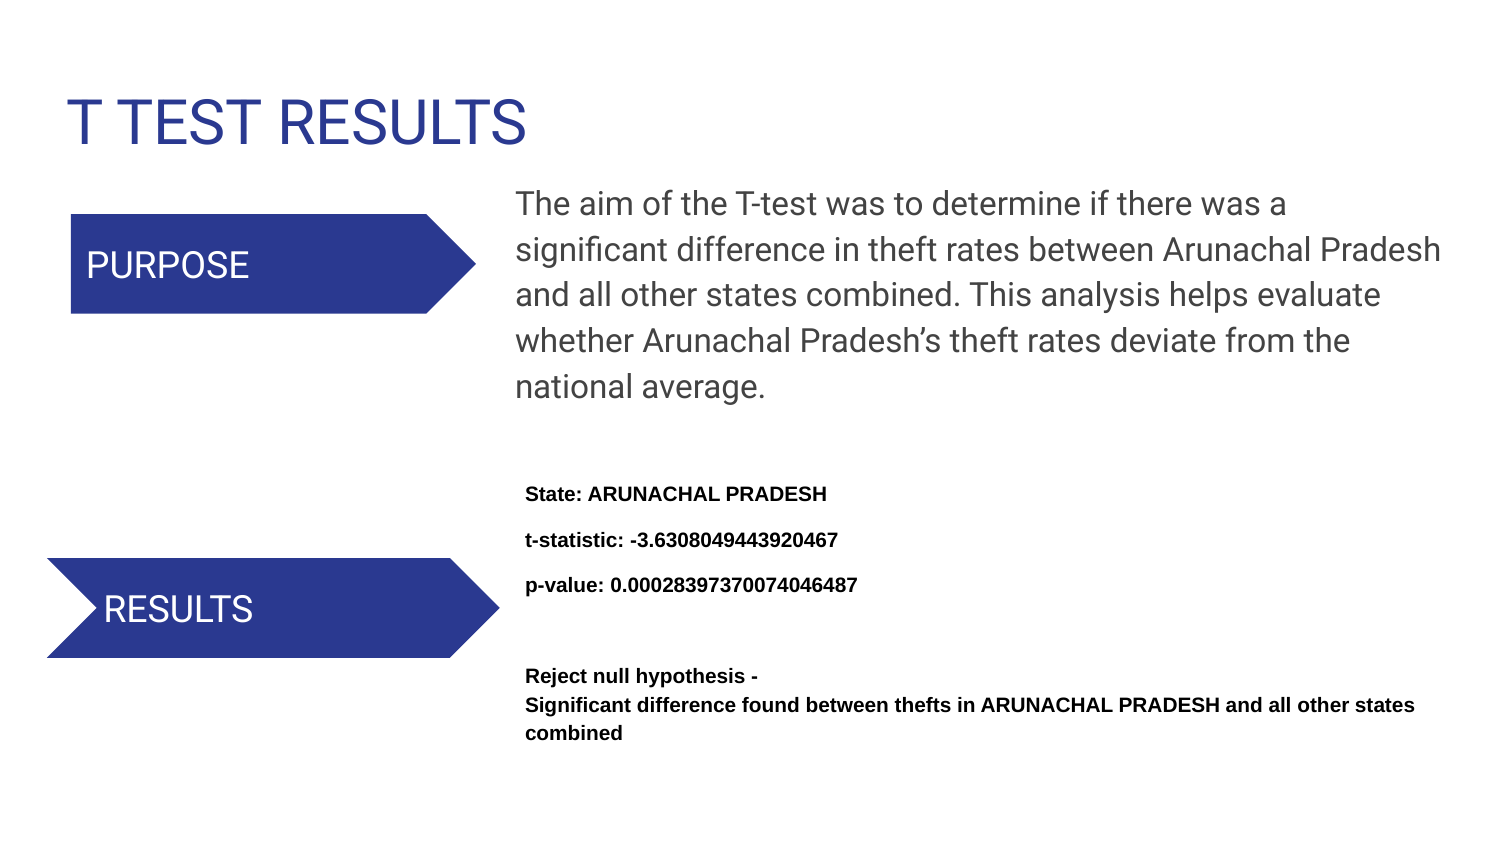

# T TEST RESULTS
The aim of the T-test was to determine if there was a significant difference in theft rates between Arunachal Pradesh and all other states combined. This analysis helps evaluate whether Arunachal Pradesh’s theft rates deviate from the national average.

PURPOSE
State: ARUNACHAL PRADESH
t-statistic: -3.6308049443920467
p-value: 0.00028397370074046487

Reject null hypothesis -
Significant difference found between thefts in ARUNACHAL PRADESH and all other states combined

RESULTS